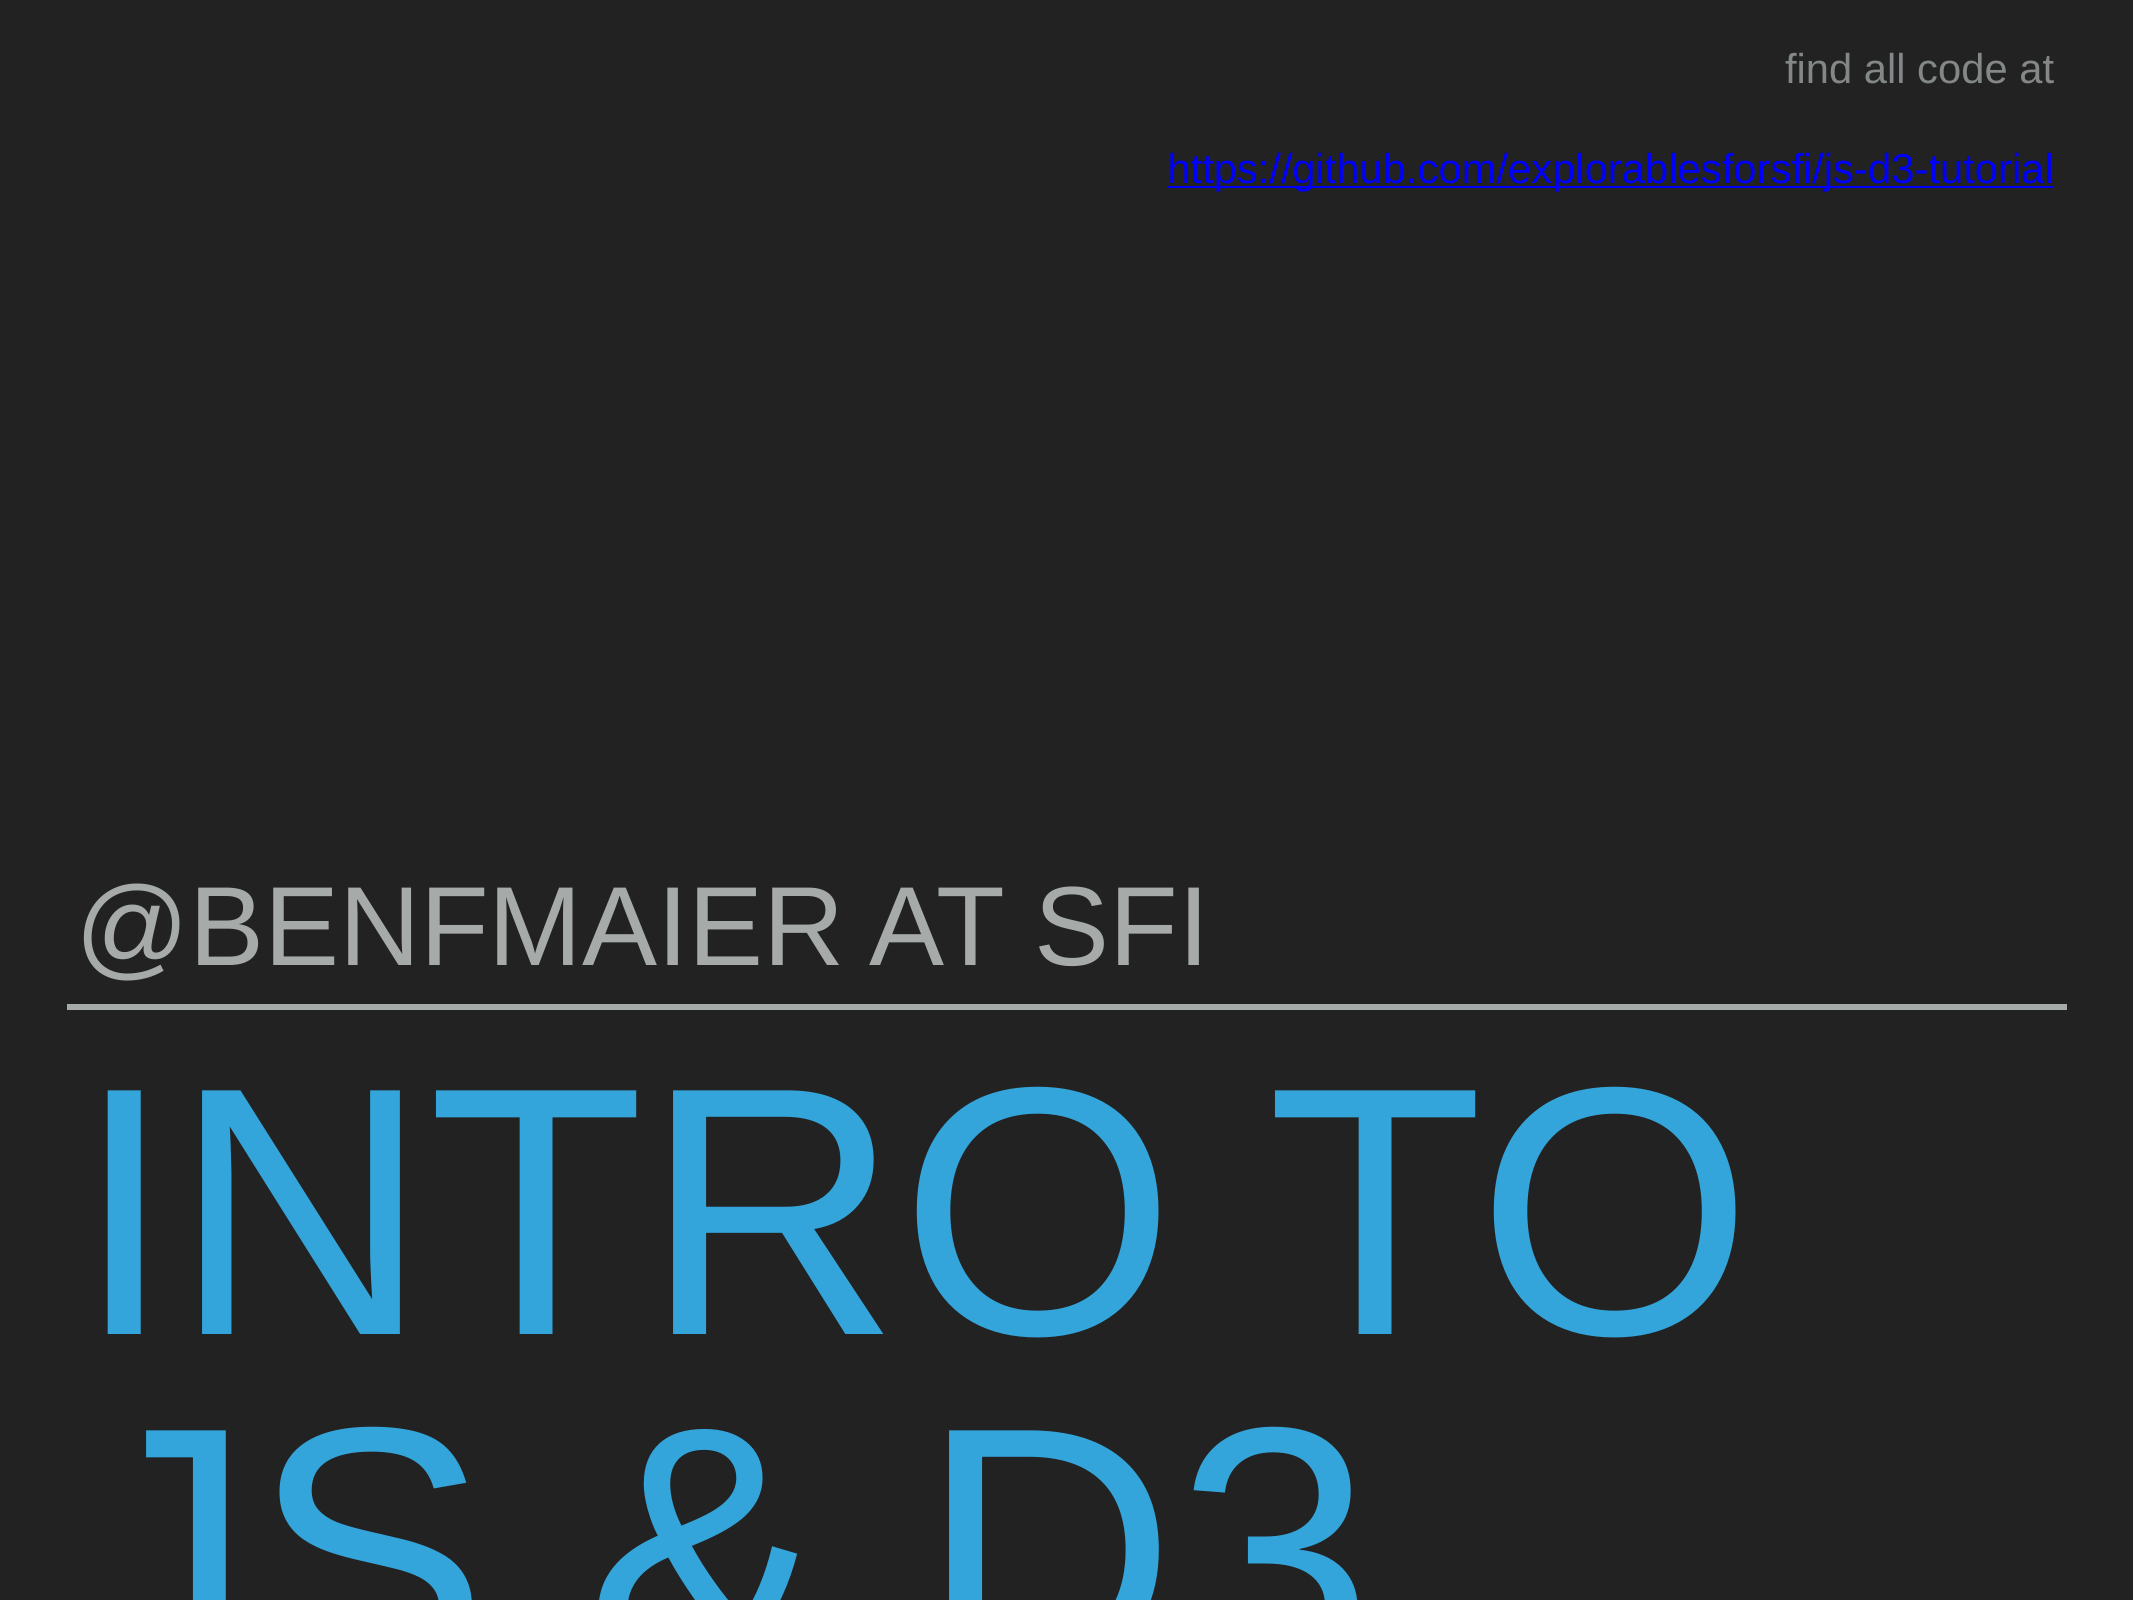

find all code at
https://github.com/explorablesforsfi/js-d3-tutorial
@BenFMaier at SFI
# Intro To JS & D3